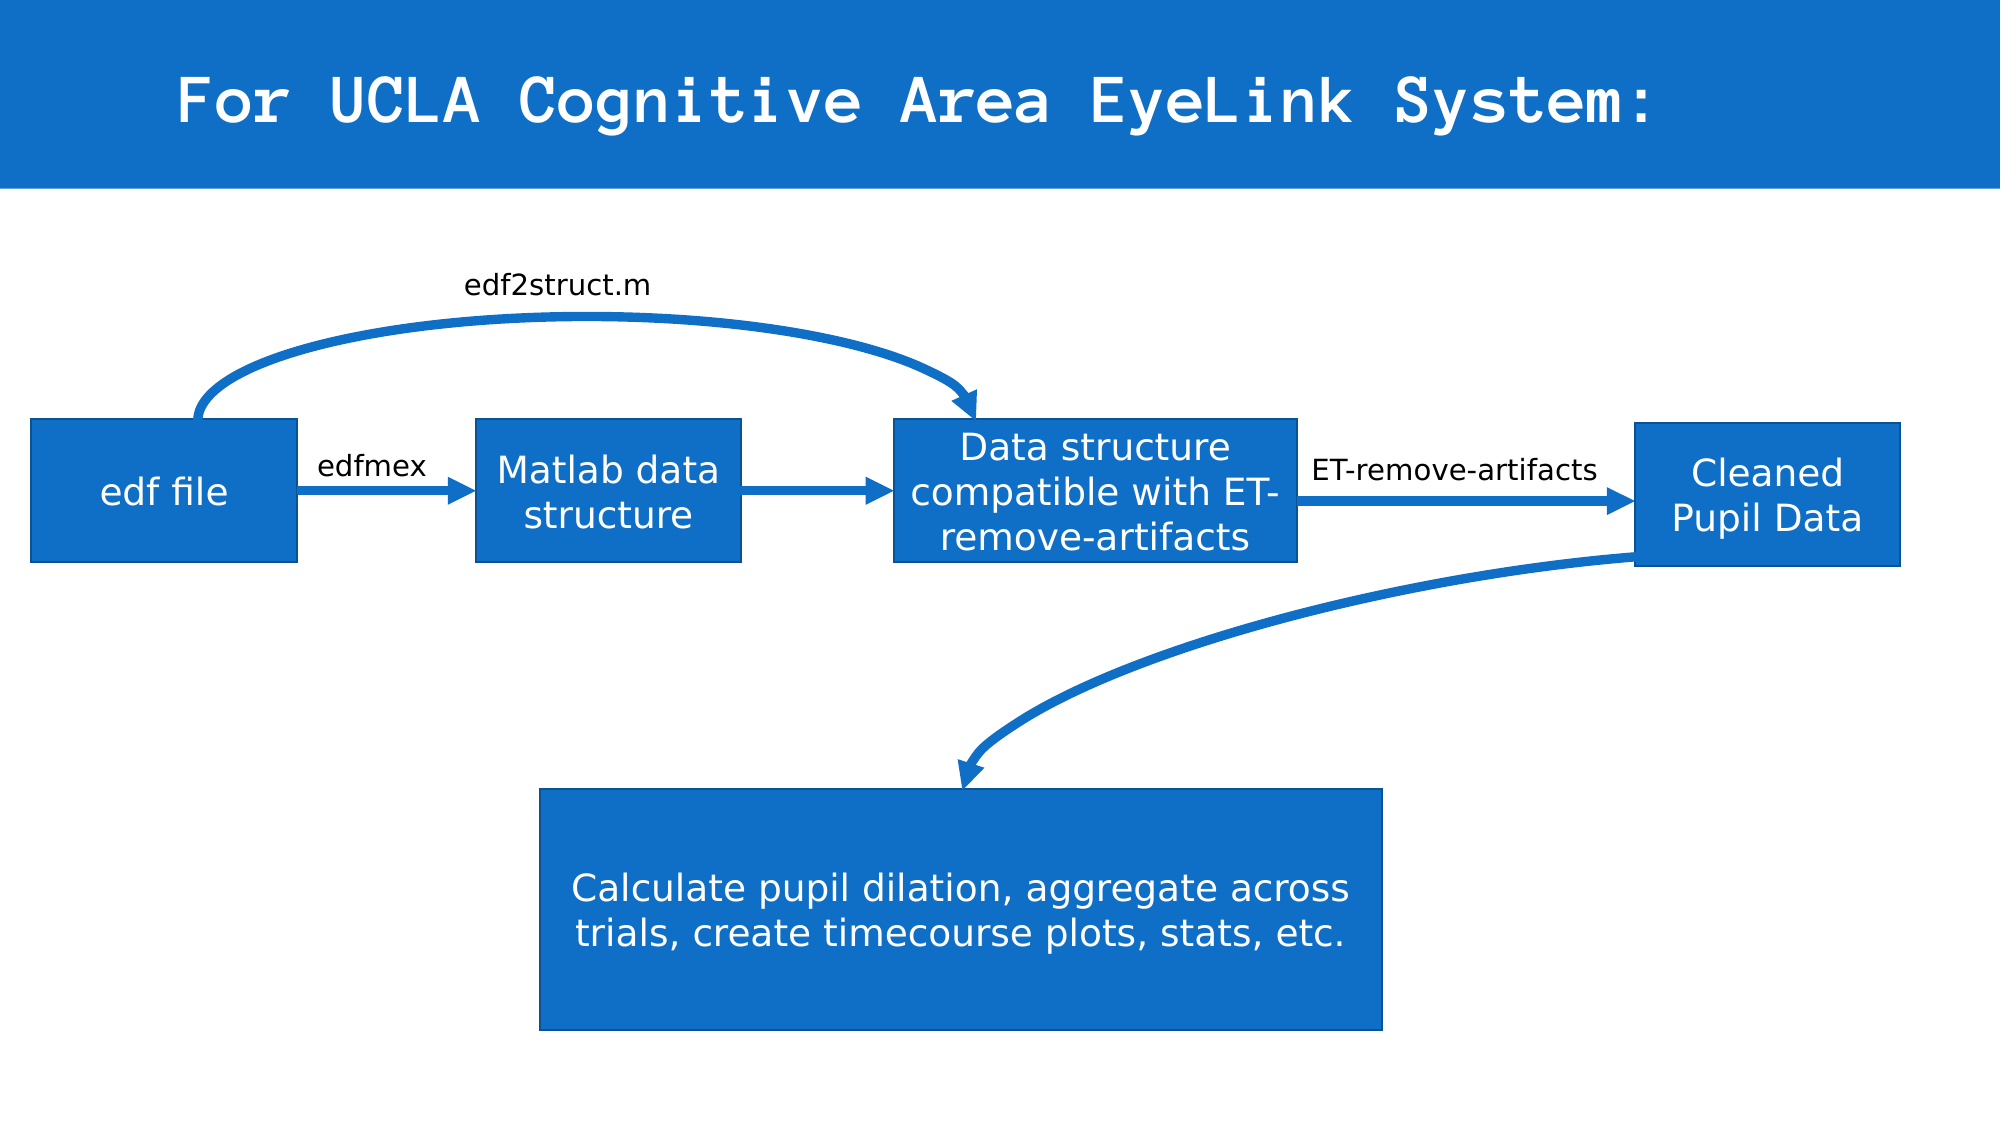

# For UCLA Cognitive Area EyeLink System:
edf2struct.m

Matlab data structure
Data structure compatible with ET-remove-artifacts
edf file
Cleaned Pupil Data
edfmex
ET-remove-artifacts

Calculate pupil dilation, aggregate across trials, create timecourse plots, stats, etc.